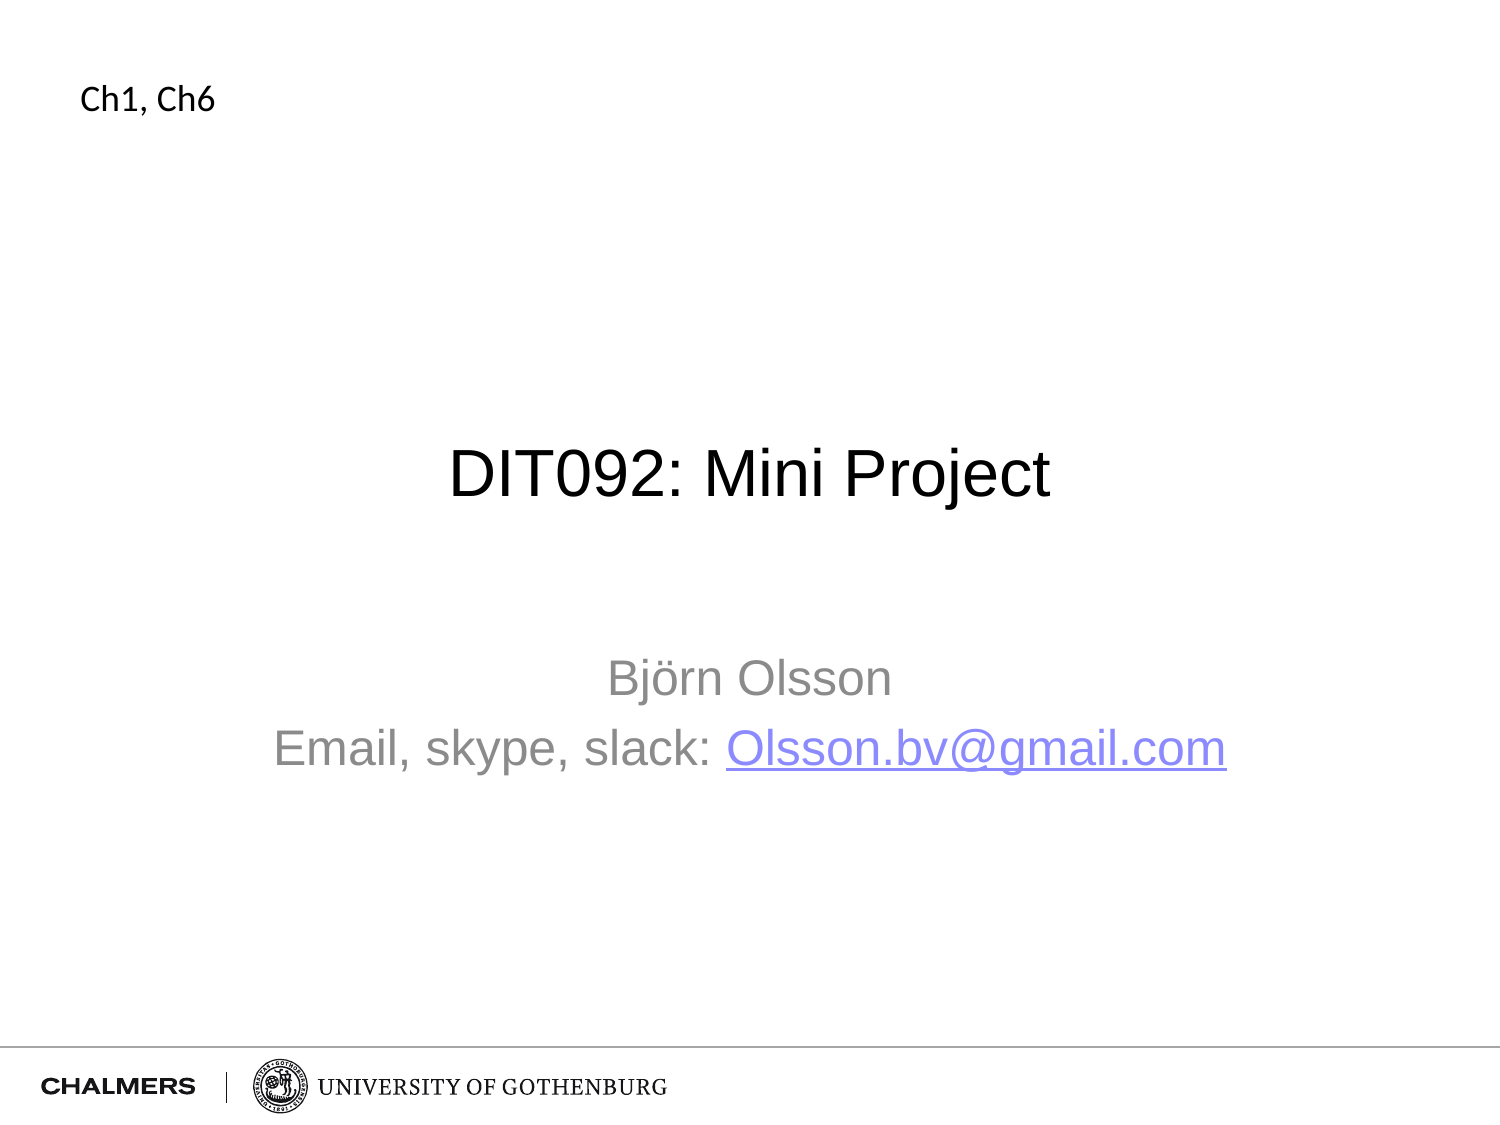

Ch1, Ch6
# DIT092: Mini Project
Björn Olsson
Email, skype, slack: Olsson.bv@gmail.com